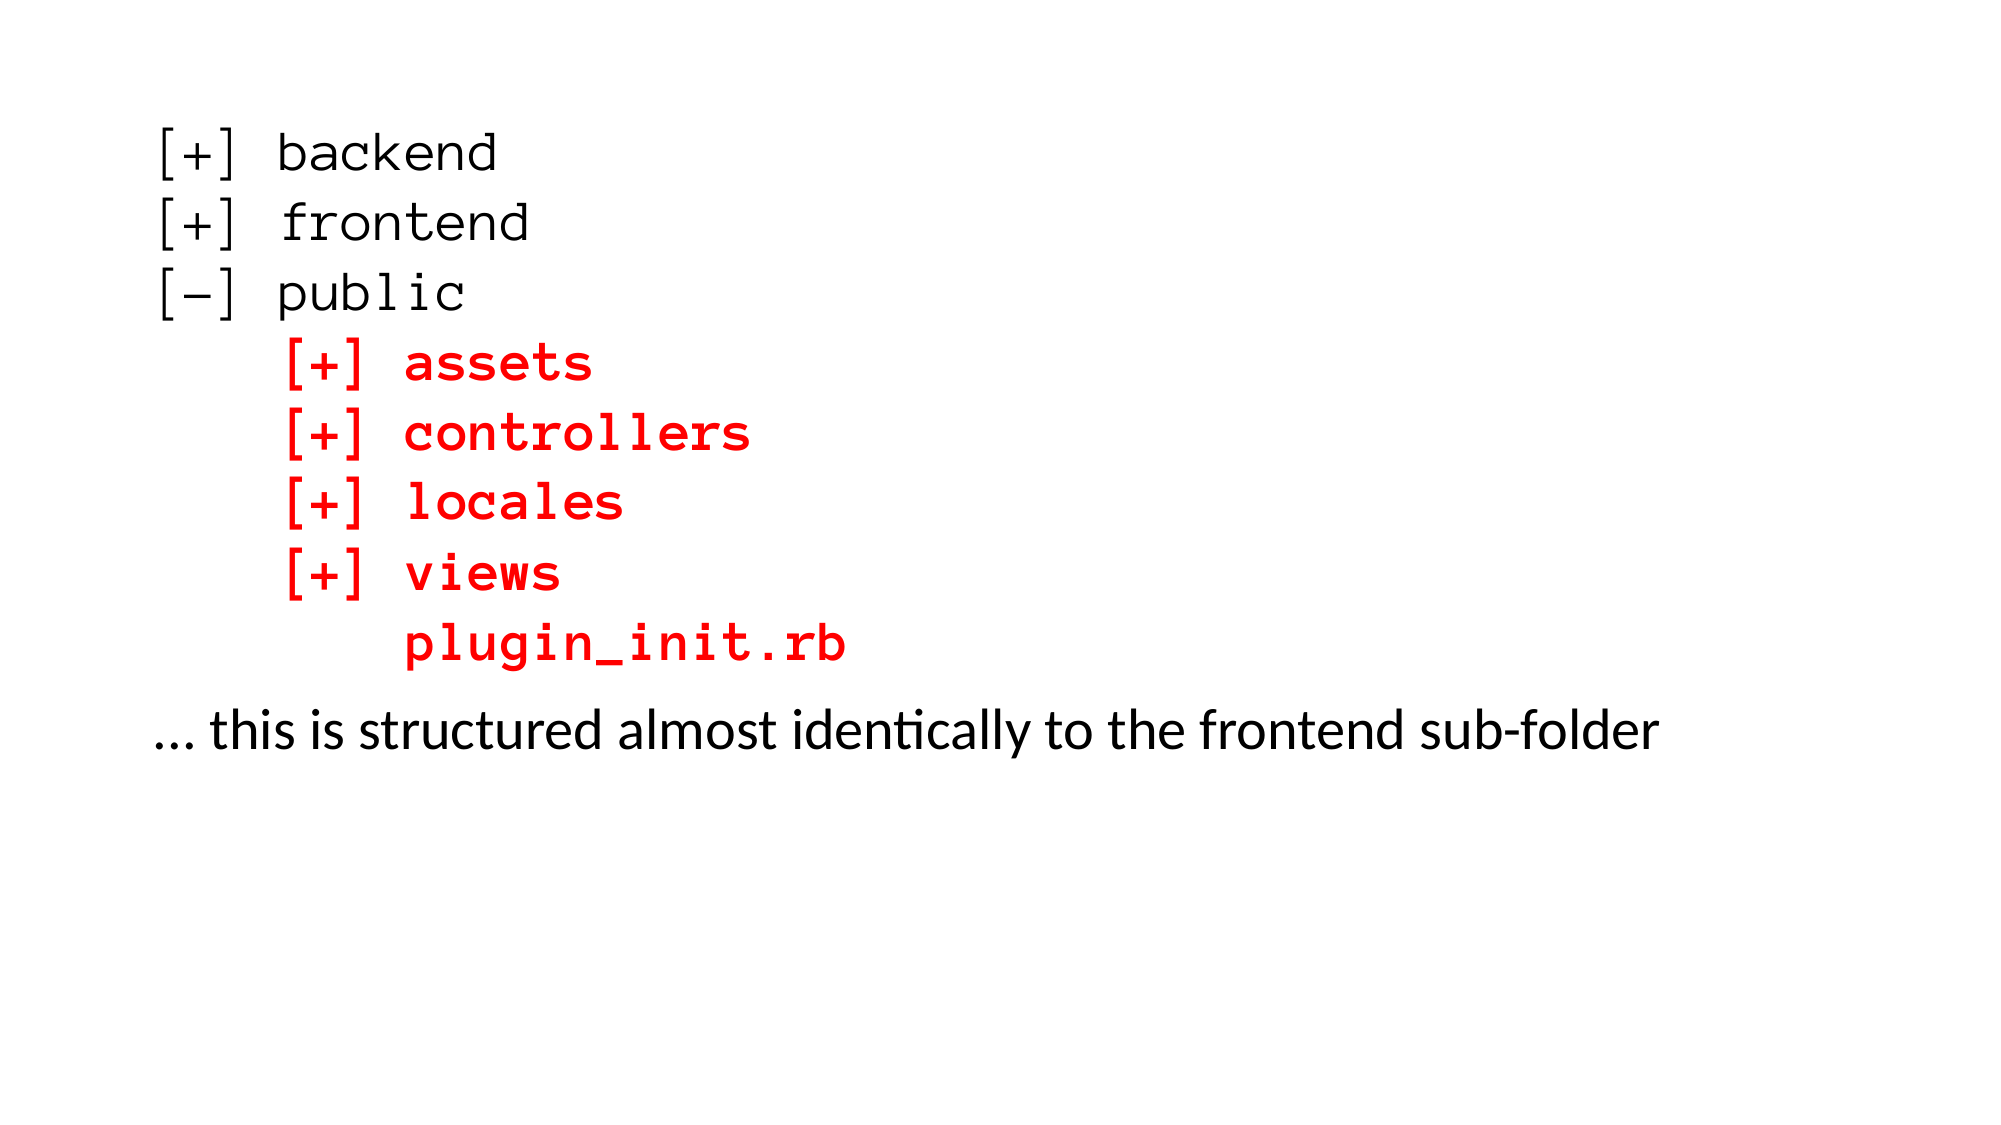

[+] backend
[+] frontend
[-] public
    [+] assets
    [+] controllers
    [+] locales
    [+] views
        plugin_init.rb
... this is structured almost identically to the frontend sub-folder